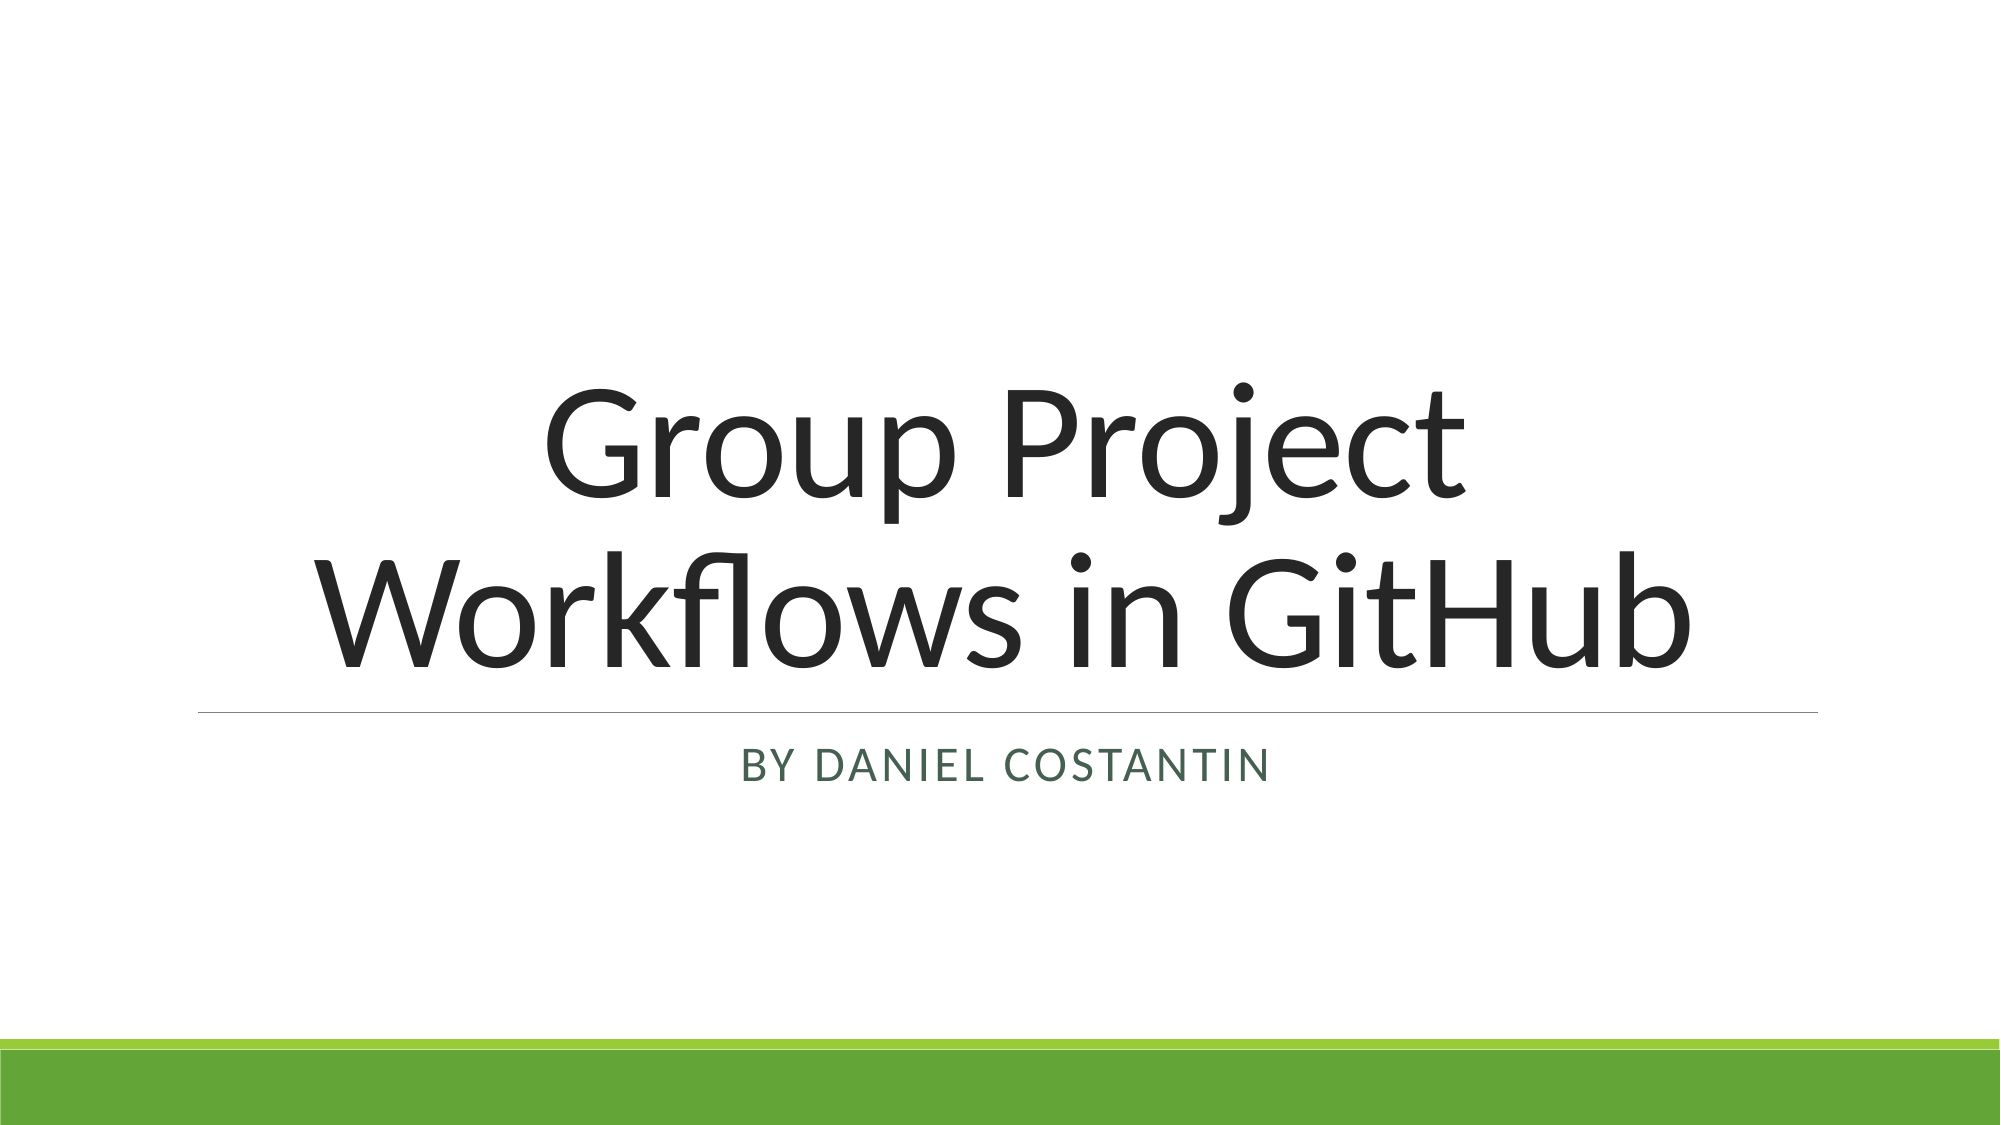

# Group Project Workflows in GitHub
By Daniel Costantin